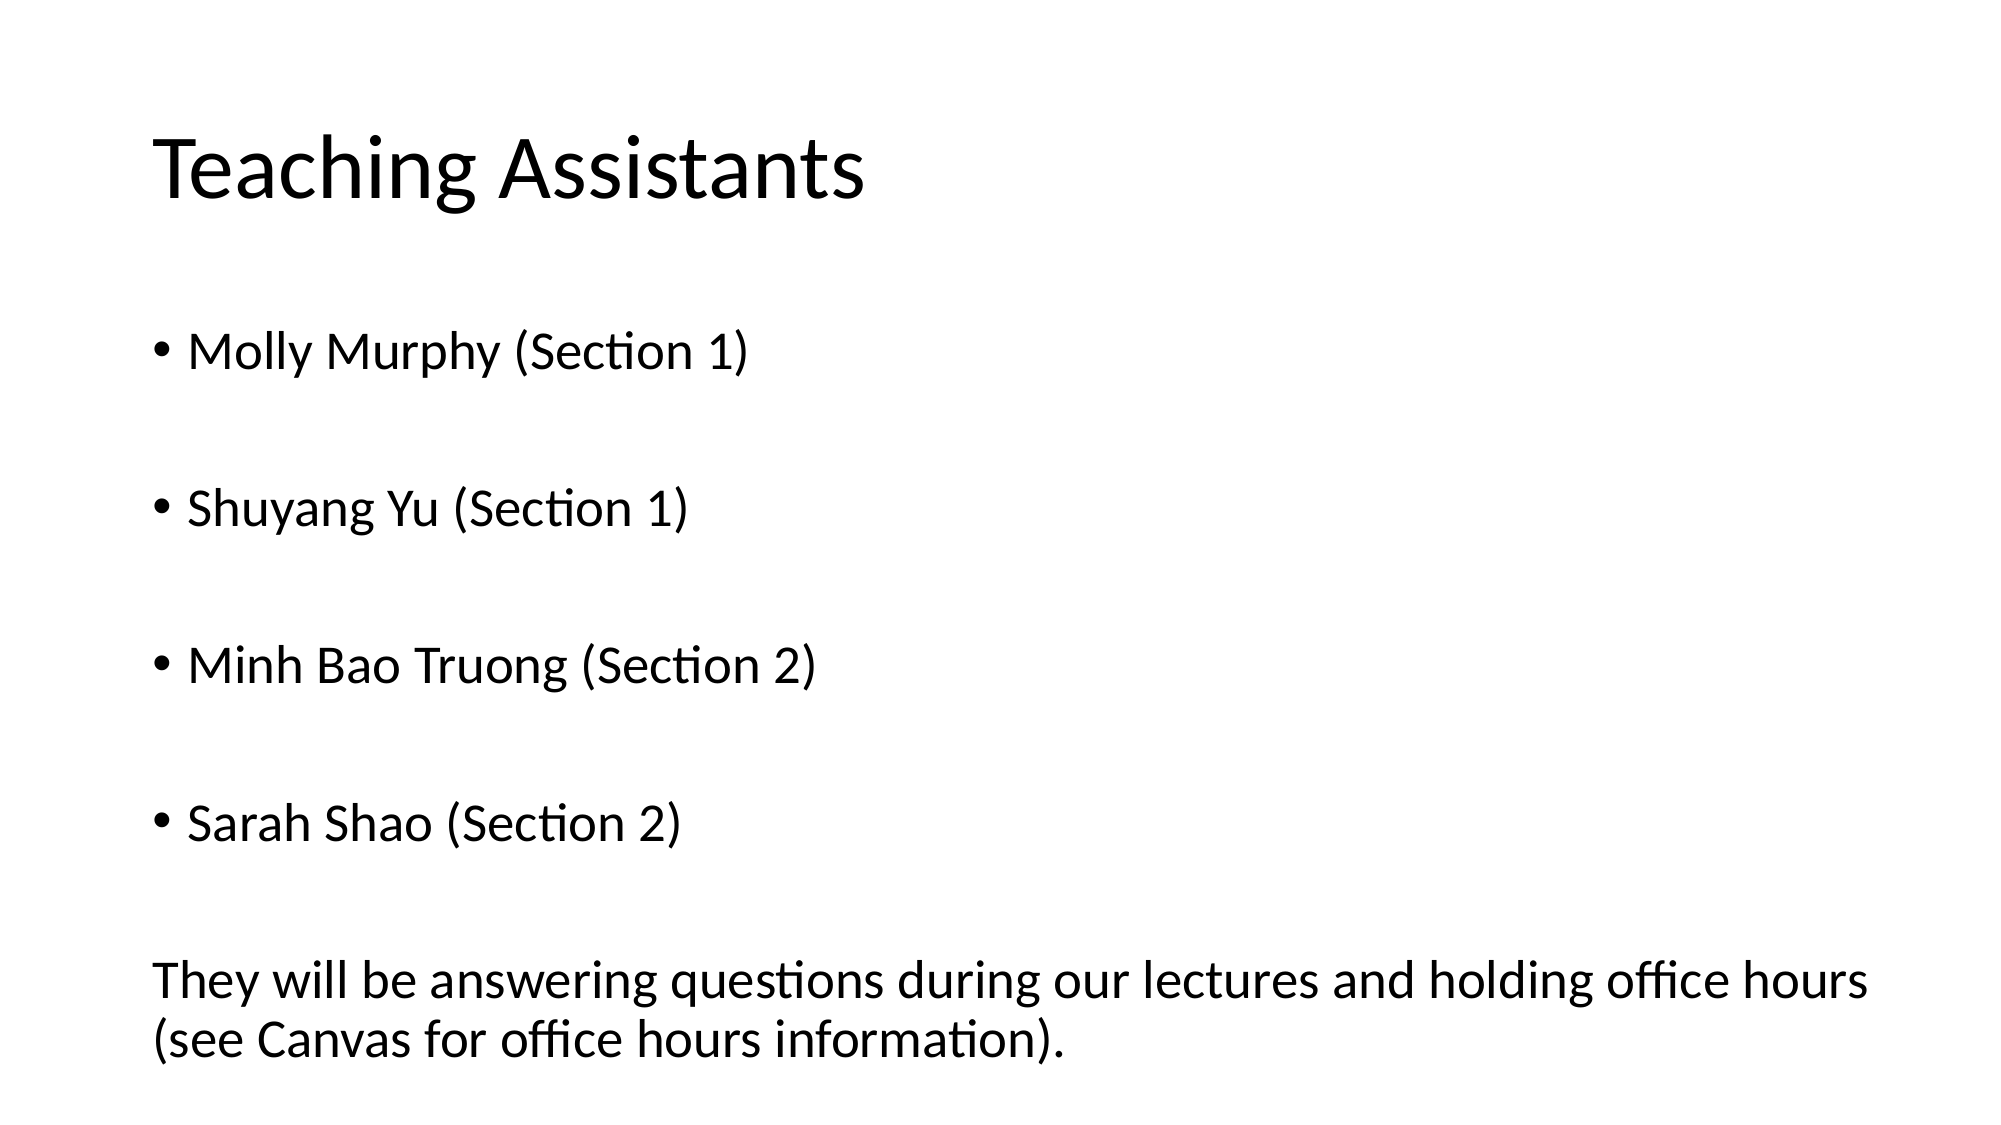

# Teaching Assistants

Molly Murphy (Section 1)

Shuyang Yu (Section 1)

Minh Bao Truong (Section 2)

Sarah Shao (Section 2)

They will be answering questions during our lectures and holding office hours (see Canvas for office hours information).